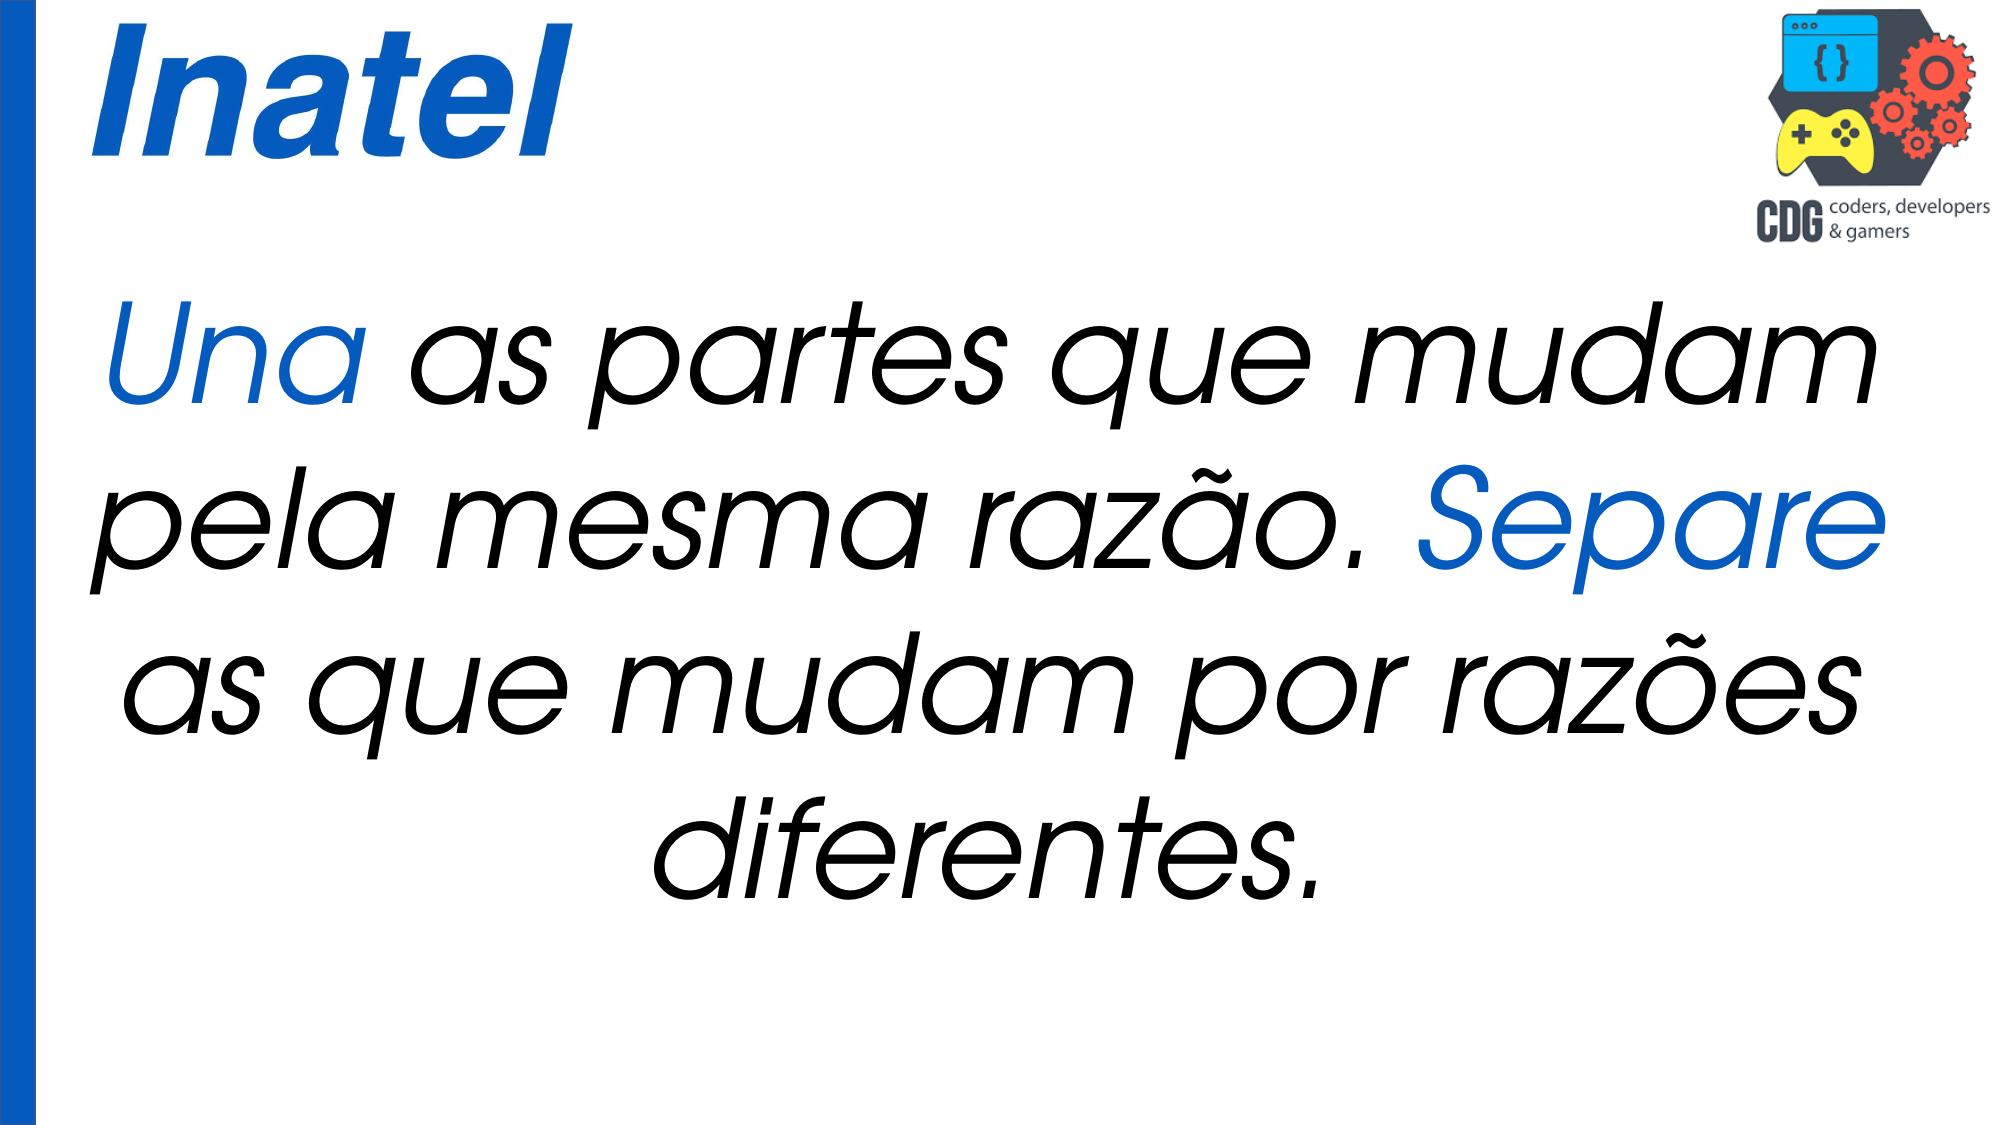

Una as partes que mudam pela mesma razão. Separe as que mudam por razões diferentes.